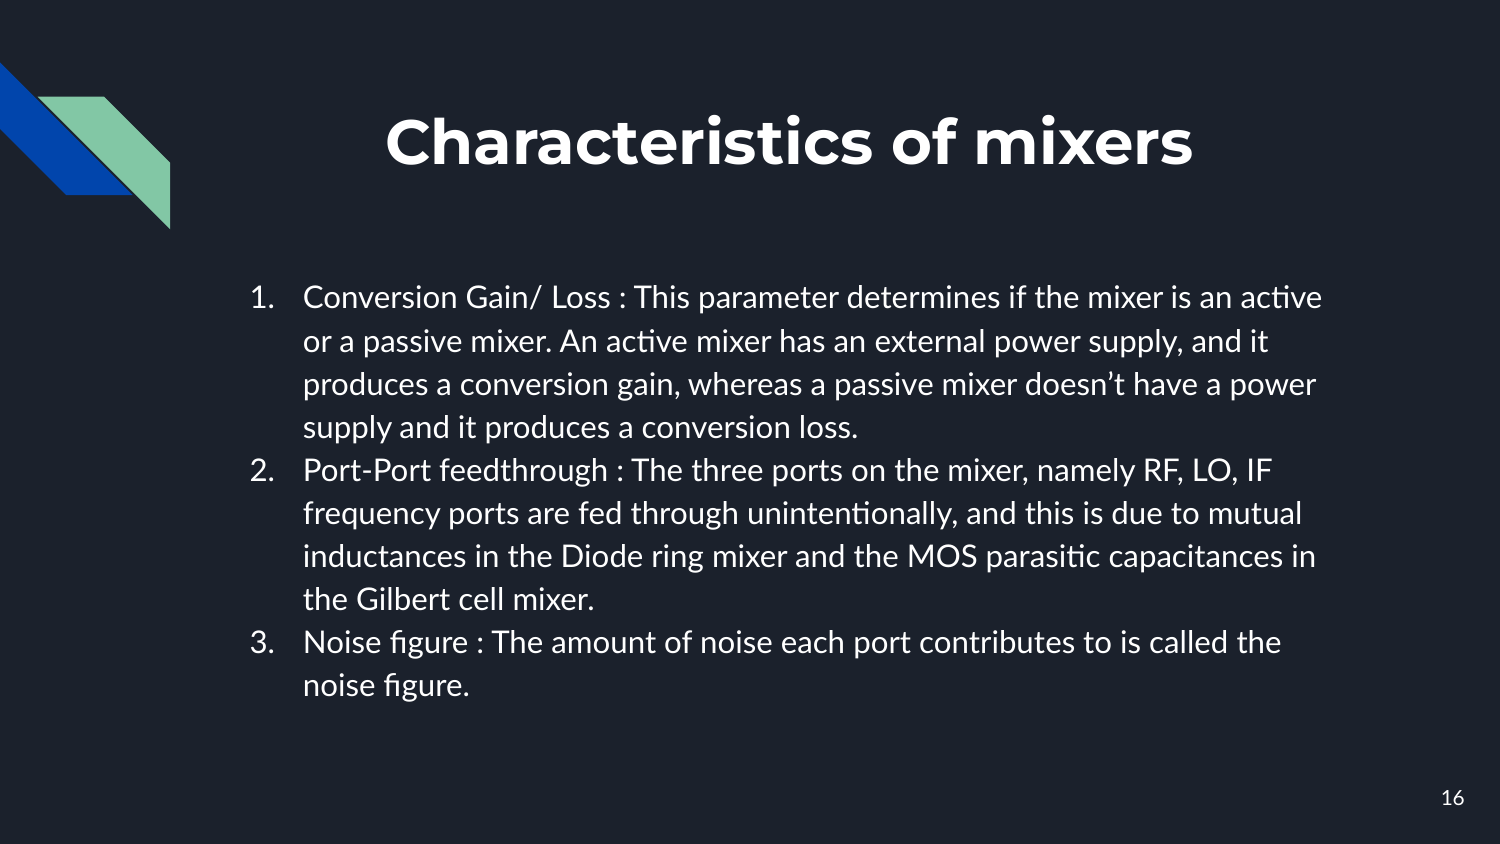

# Characteristics of mixers
Conversion Gain/ Loss : This parameter determines if the mixer is an active or a passive mixer. An active mixer has an external power supply, and it produces a conversion gain, whereas a passive mixer doesn’t have a power supply and it produces a conversion loss.
Port-Port feedthrough : The three ports on the mixer, namely RF, LO, IF frequency ports are fed through unintentionally, and this is due to mutual inductances in the Diode ring mixer and the MOS parasitic capacitances in the Gilbert cell mixer.
Noise figure : The amount of noise each port contributes to is called the noise figure.
16